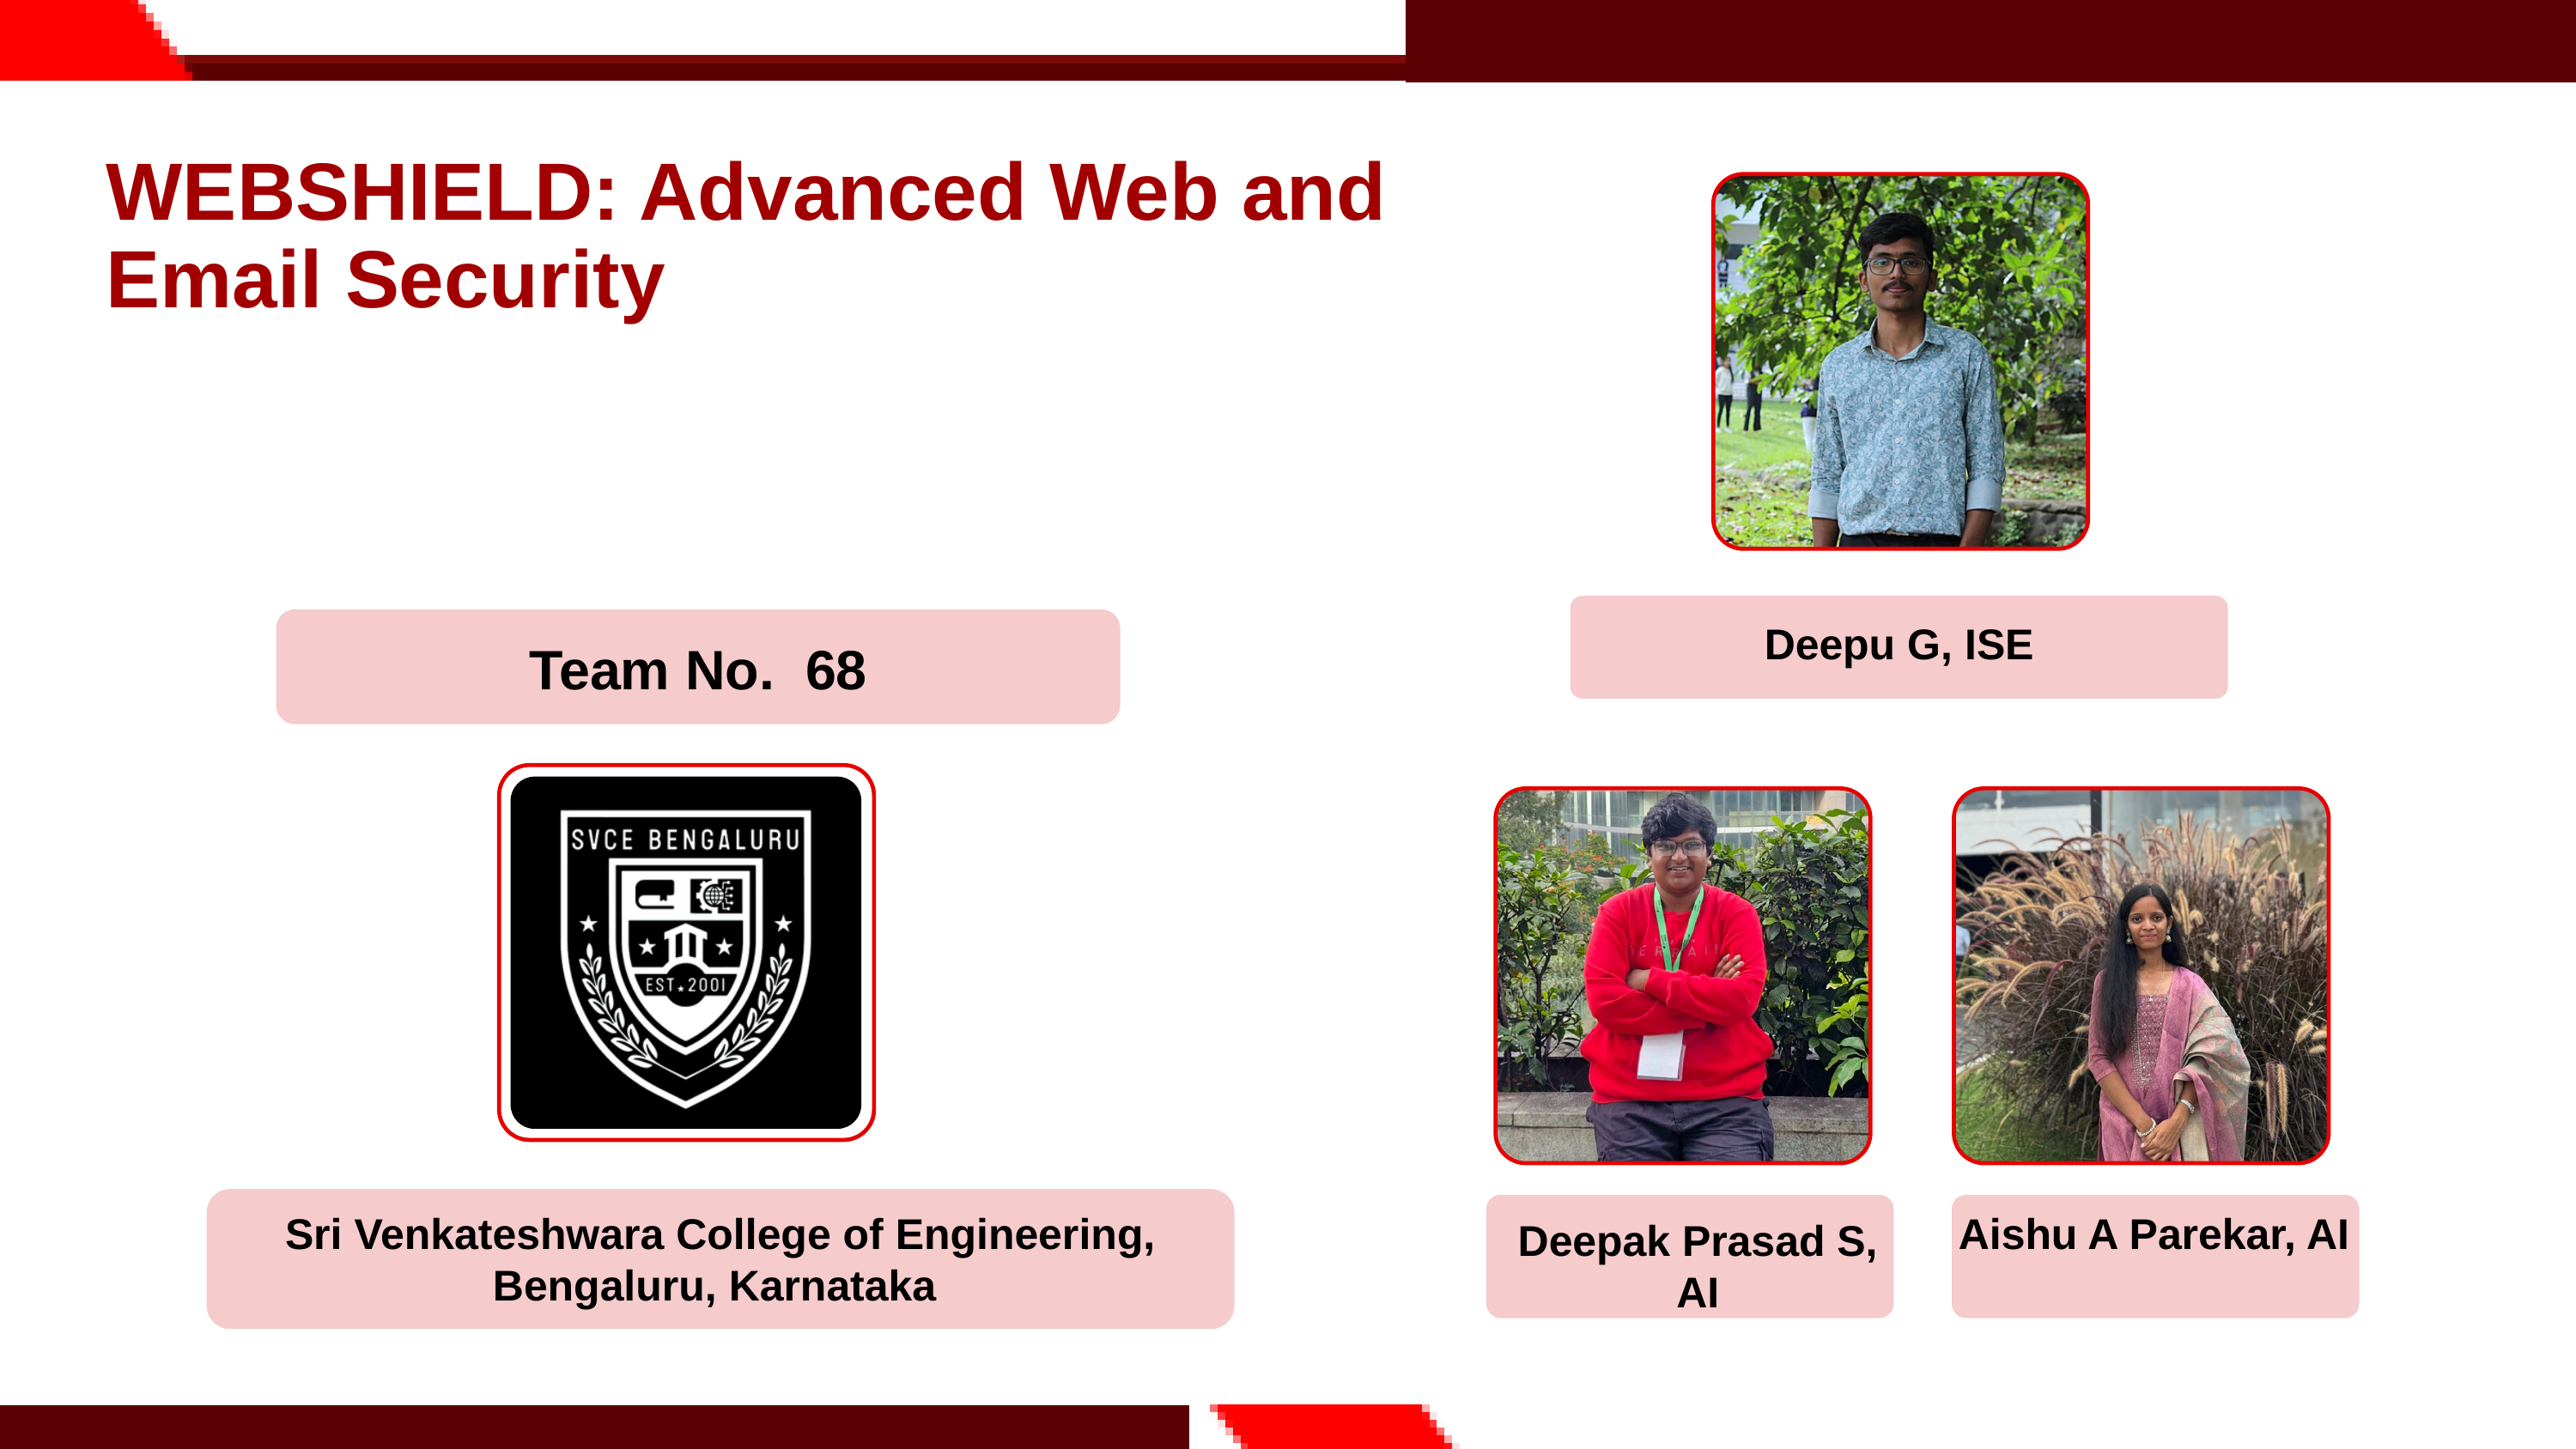

WEBSHIELD: Advanced Web and Email Security

Deepu G, ISE
Team No.  68

Sri Venkateshwara College of Engineering, Bengaluru, Karnataka
Aishu A Parekar, AI
Deepak Prasad S, AI